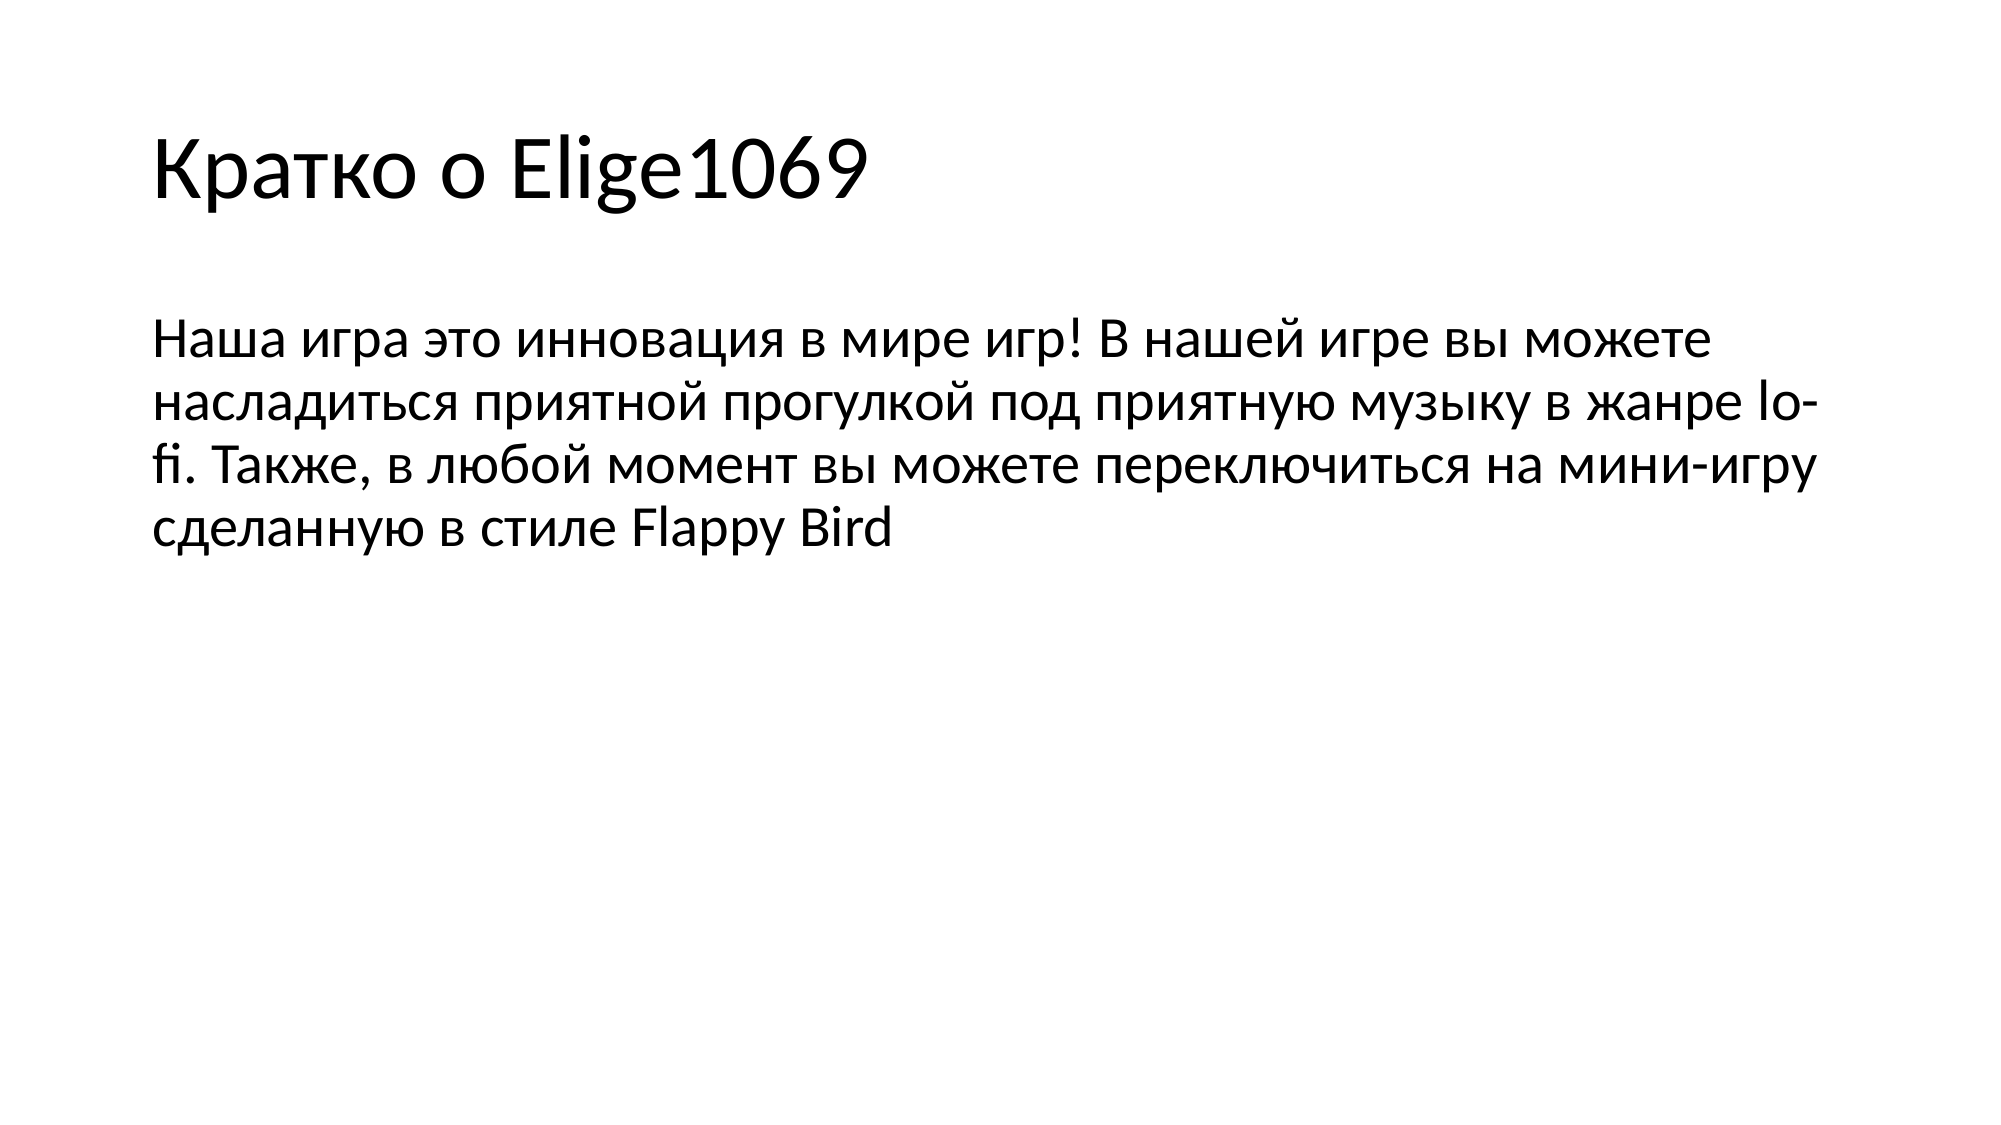

# Кратко о Elige1069
Наша игра это инновация в мире игр! В нашей игре вы можете насладиться приятной прогулкой под приятную музыку в жанре lo-fi. Также, в любой момент вы можете переключиться на мини-игру сделанную в стиле Flappy Bird